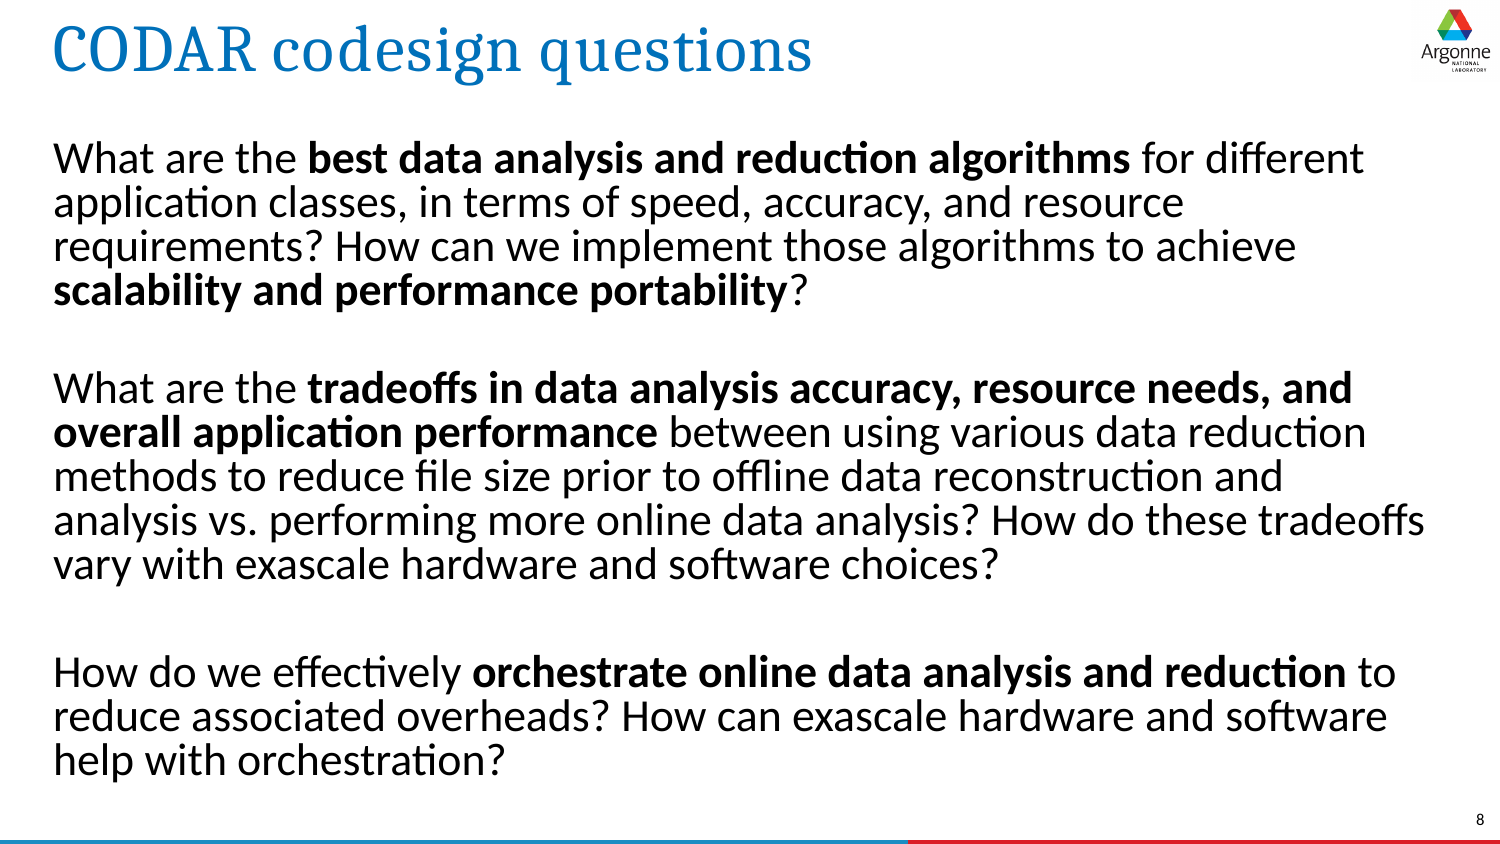

# CODAR codesign questions
What are the best data analysis and reduction algorithms for different application classes, in terms of speed, accuracy, and resource requirements? How can we implement those algorithms to achieve scalability and performance portability?

What are the tradeoffs in data analysis accuracy, resource needs, and overall application performance between using various data reduction methods to reduce file size prior to offline data reconstruction and analysis vs. performing more online data analysis? How do these tradeoffs vary with exascale hardware and software choices?

How do we effectively orchestrate online data analysis and reduction to reduce associated overheads? How can exascale hardware and software help with orchestration?